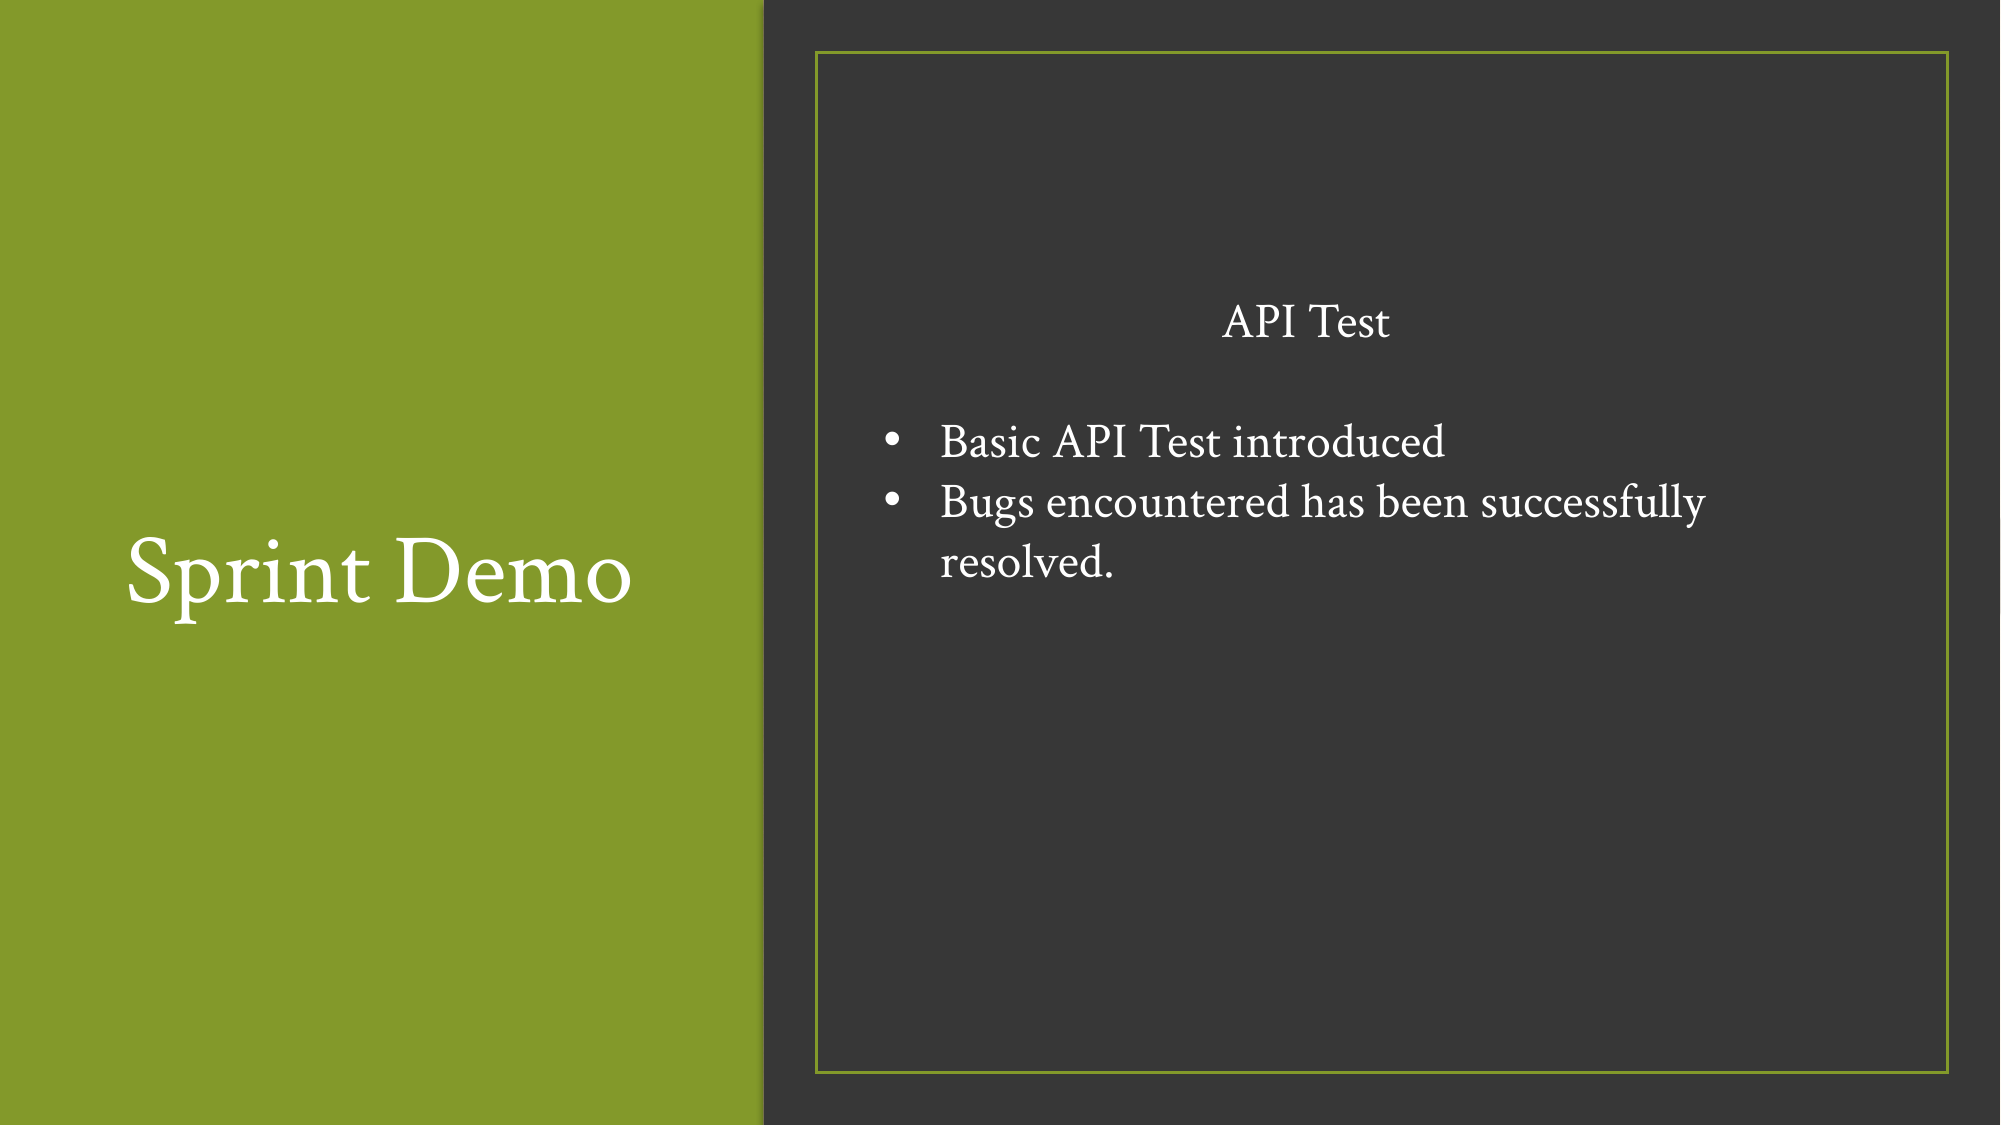

Sprint Demo
                              API Test

Basic API Test introduced
Bugs encountered has been successfully resolved.